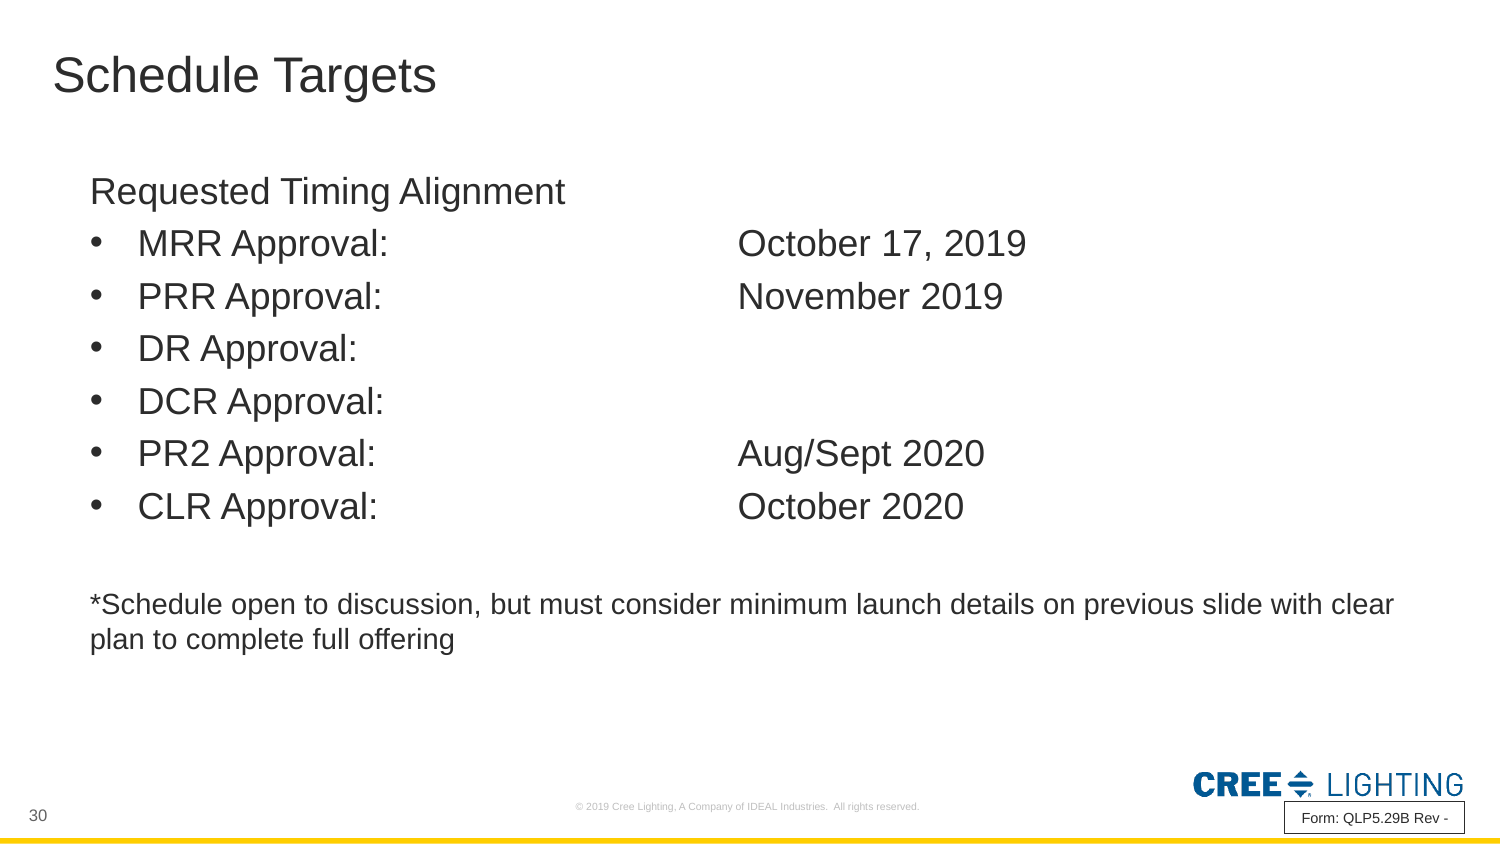

# Schedule Targets
Requested Timing Alignment
MRR Approval:			October 17, 2019
PRR Approval:			November 2019
DR Approval:
DCR Approval:
PR2 Approval:			Aug/Sept 2020
CLR Approval:			October 2020

*Schedule open to discussion, but must consider minimum launch details on previous slide with clear plan to complete full offering
Form: QLP5.29B Rev -